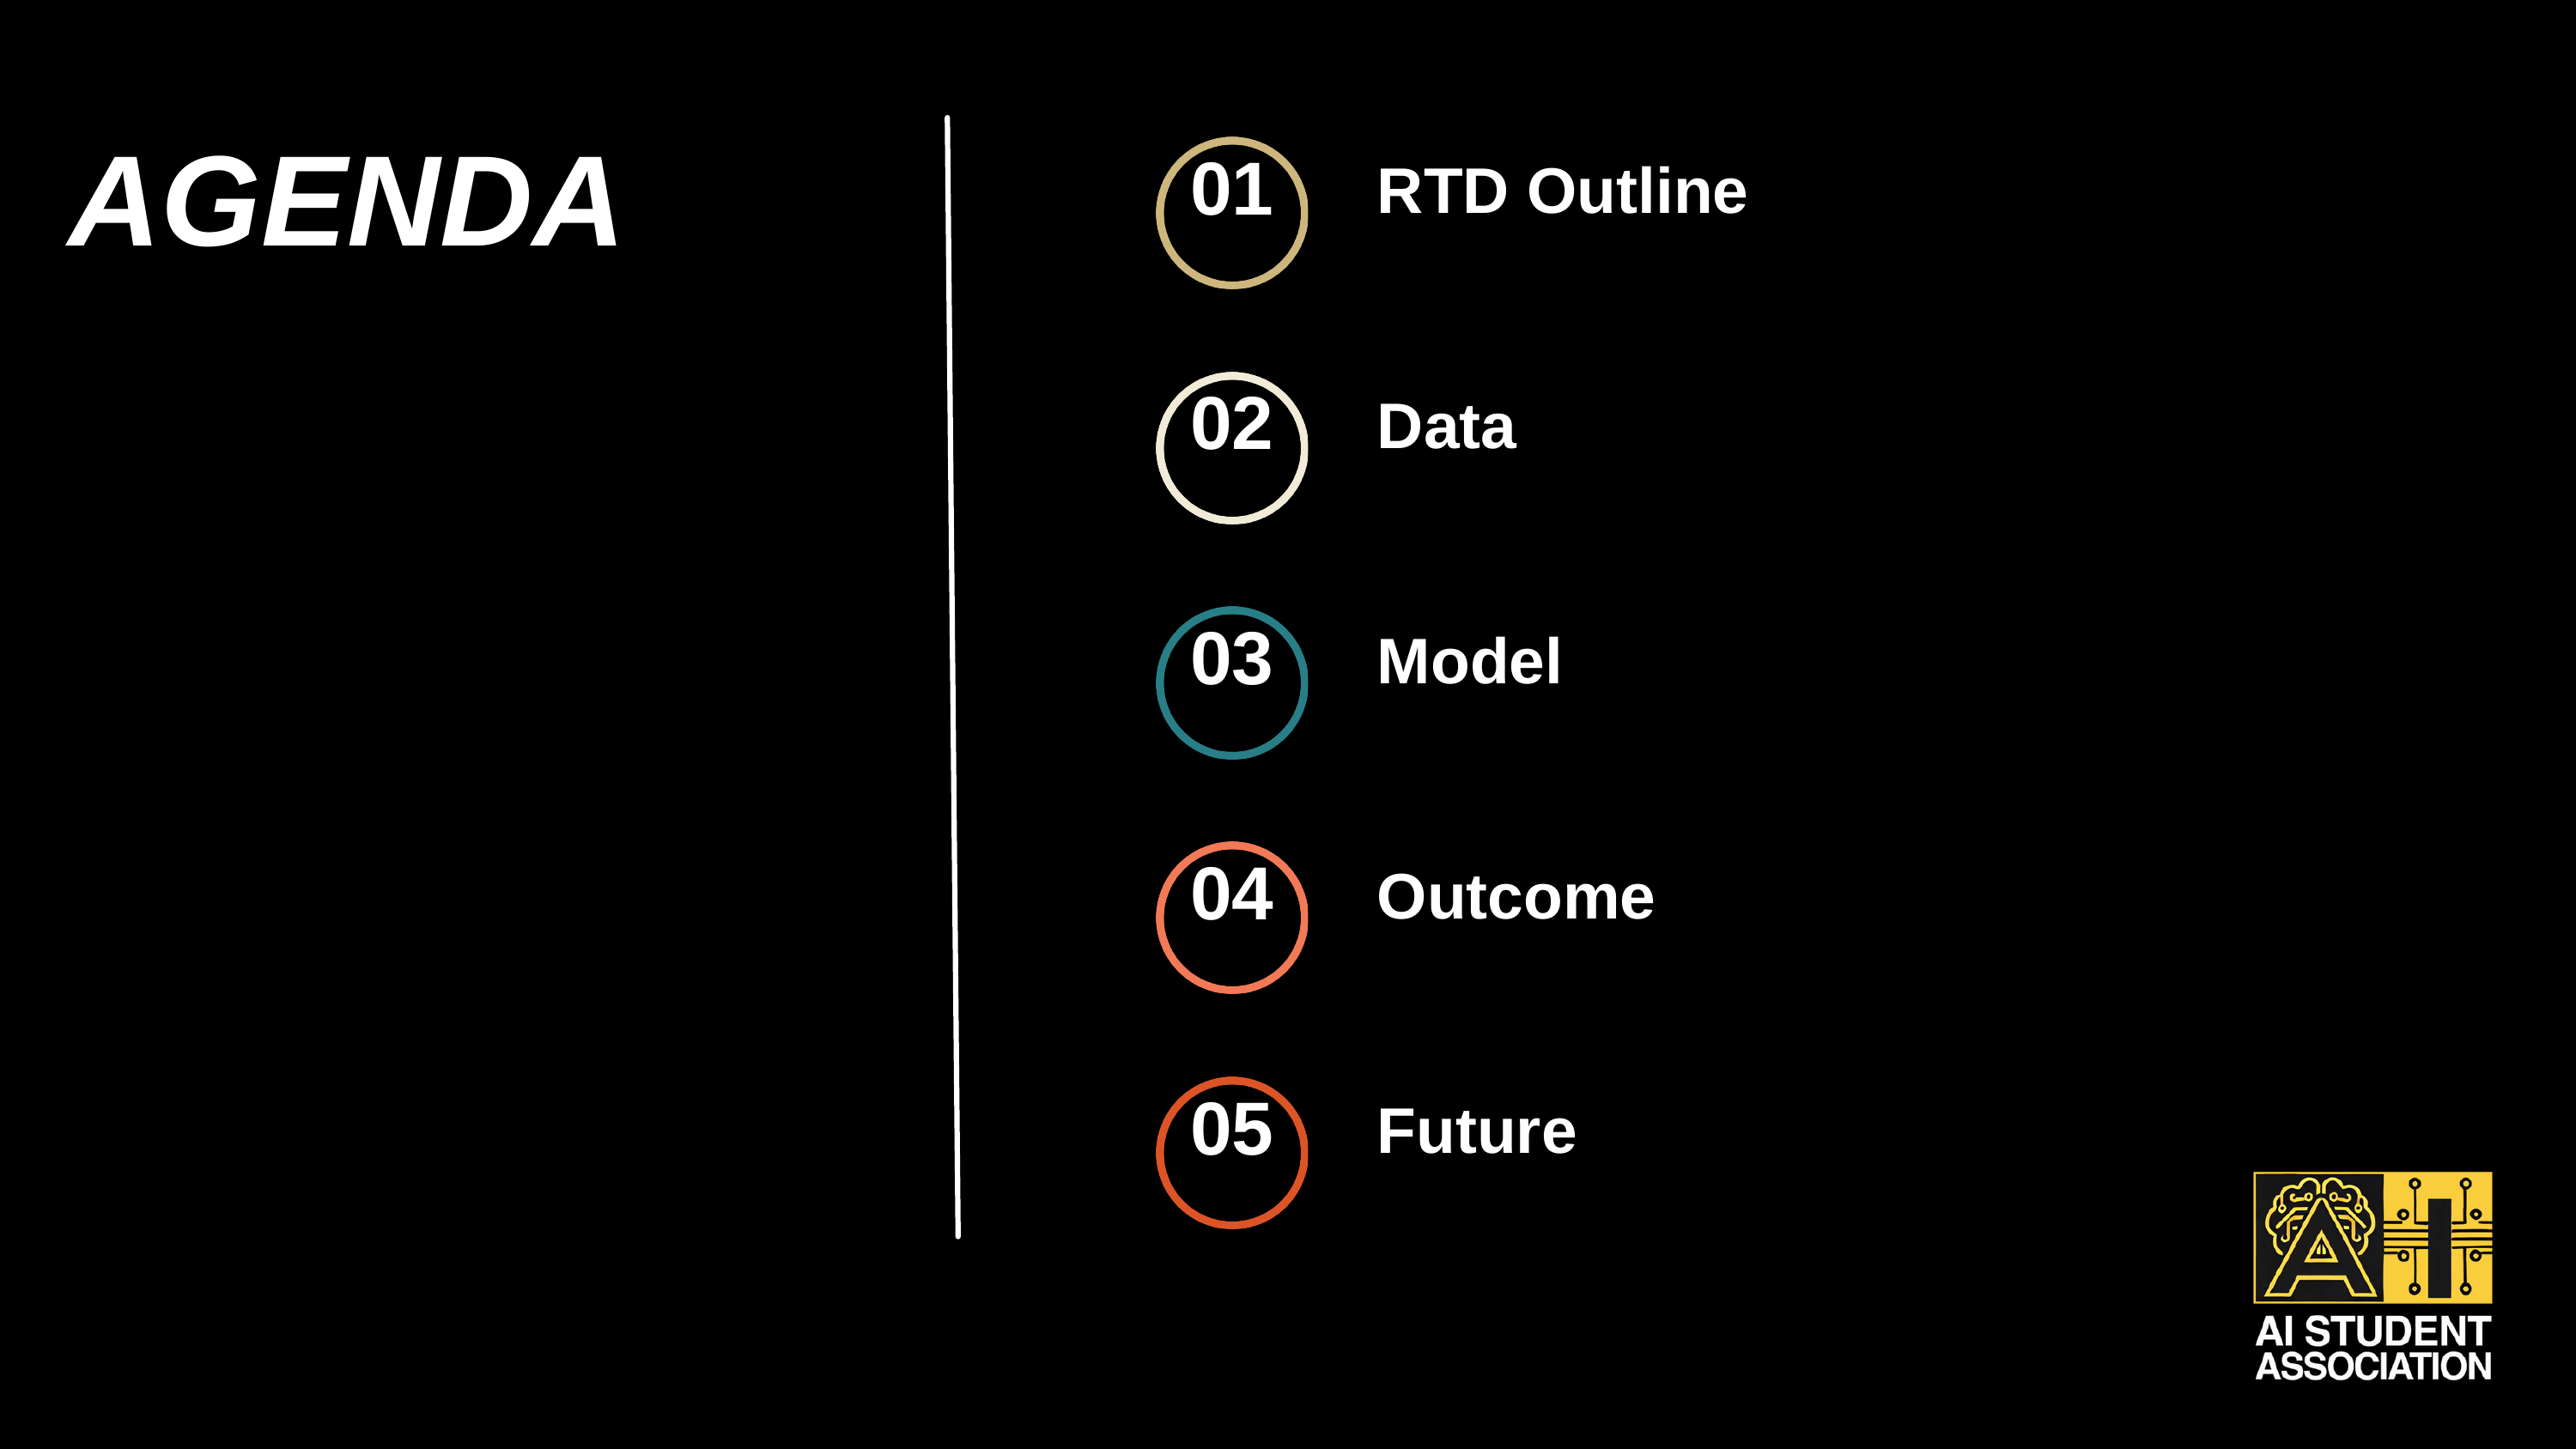

AGENDA

01

RTD Outline

02

Data

03

Model

04

Outcome

05

Future